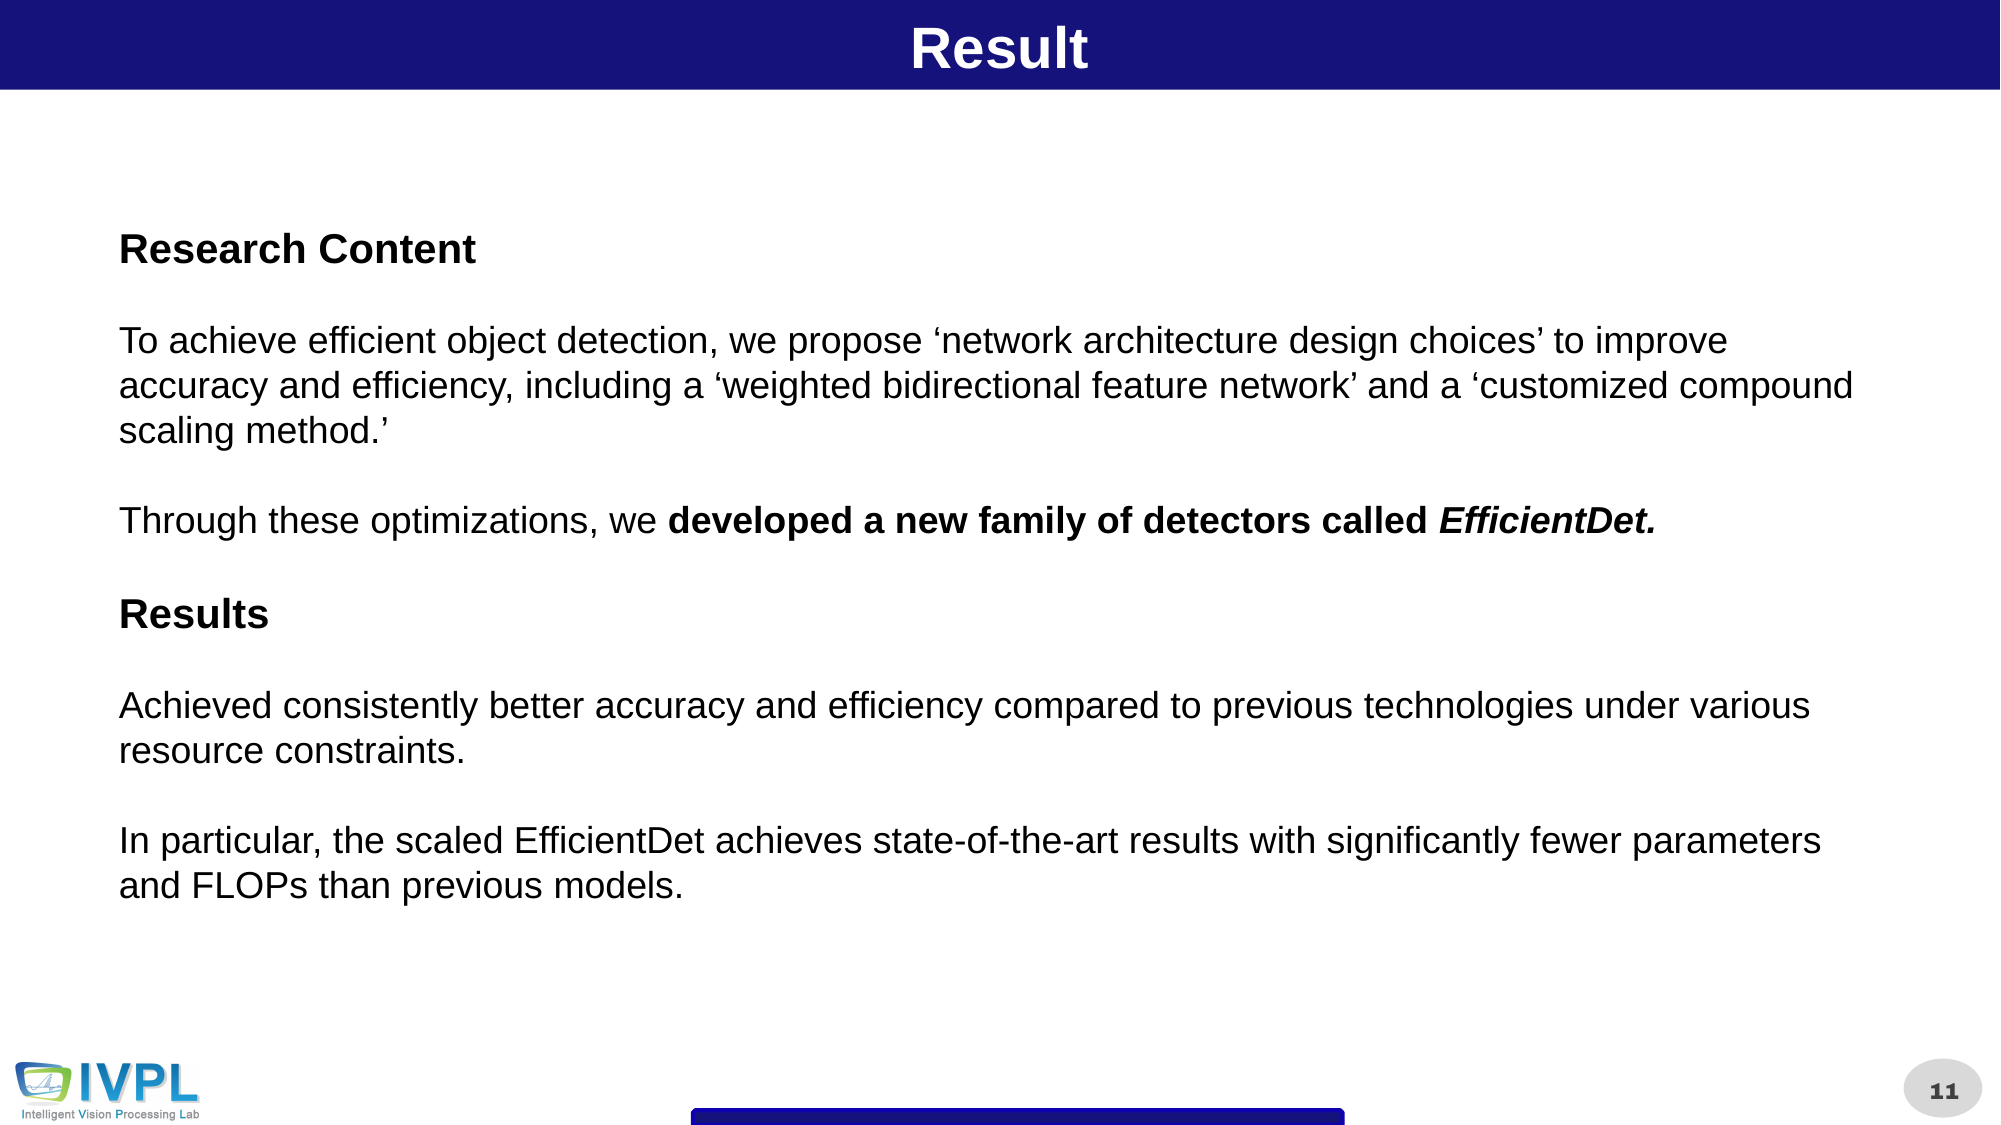

Result
Research Content

To achieve efficient object detection, we propose ‘network architecture design choices’ to improve accuracy and efficiency, including a ‘weighted bidirectional feature network’ and a ‘customized compound scaling method.’

Through these optimizations, we developed a new family of detectors called EfficientDet.

Results

Achieved consistently better accuracy and efficiency compared to previous technologies under various resource constraints.

In particular, the scaled EfficientDet achieves state-of-the-art results with significantly fewer parameters and FLOPs than previous models.